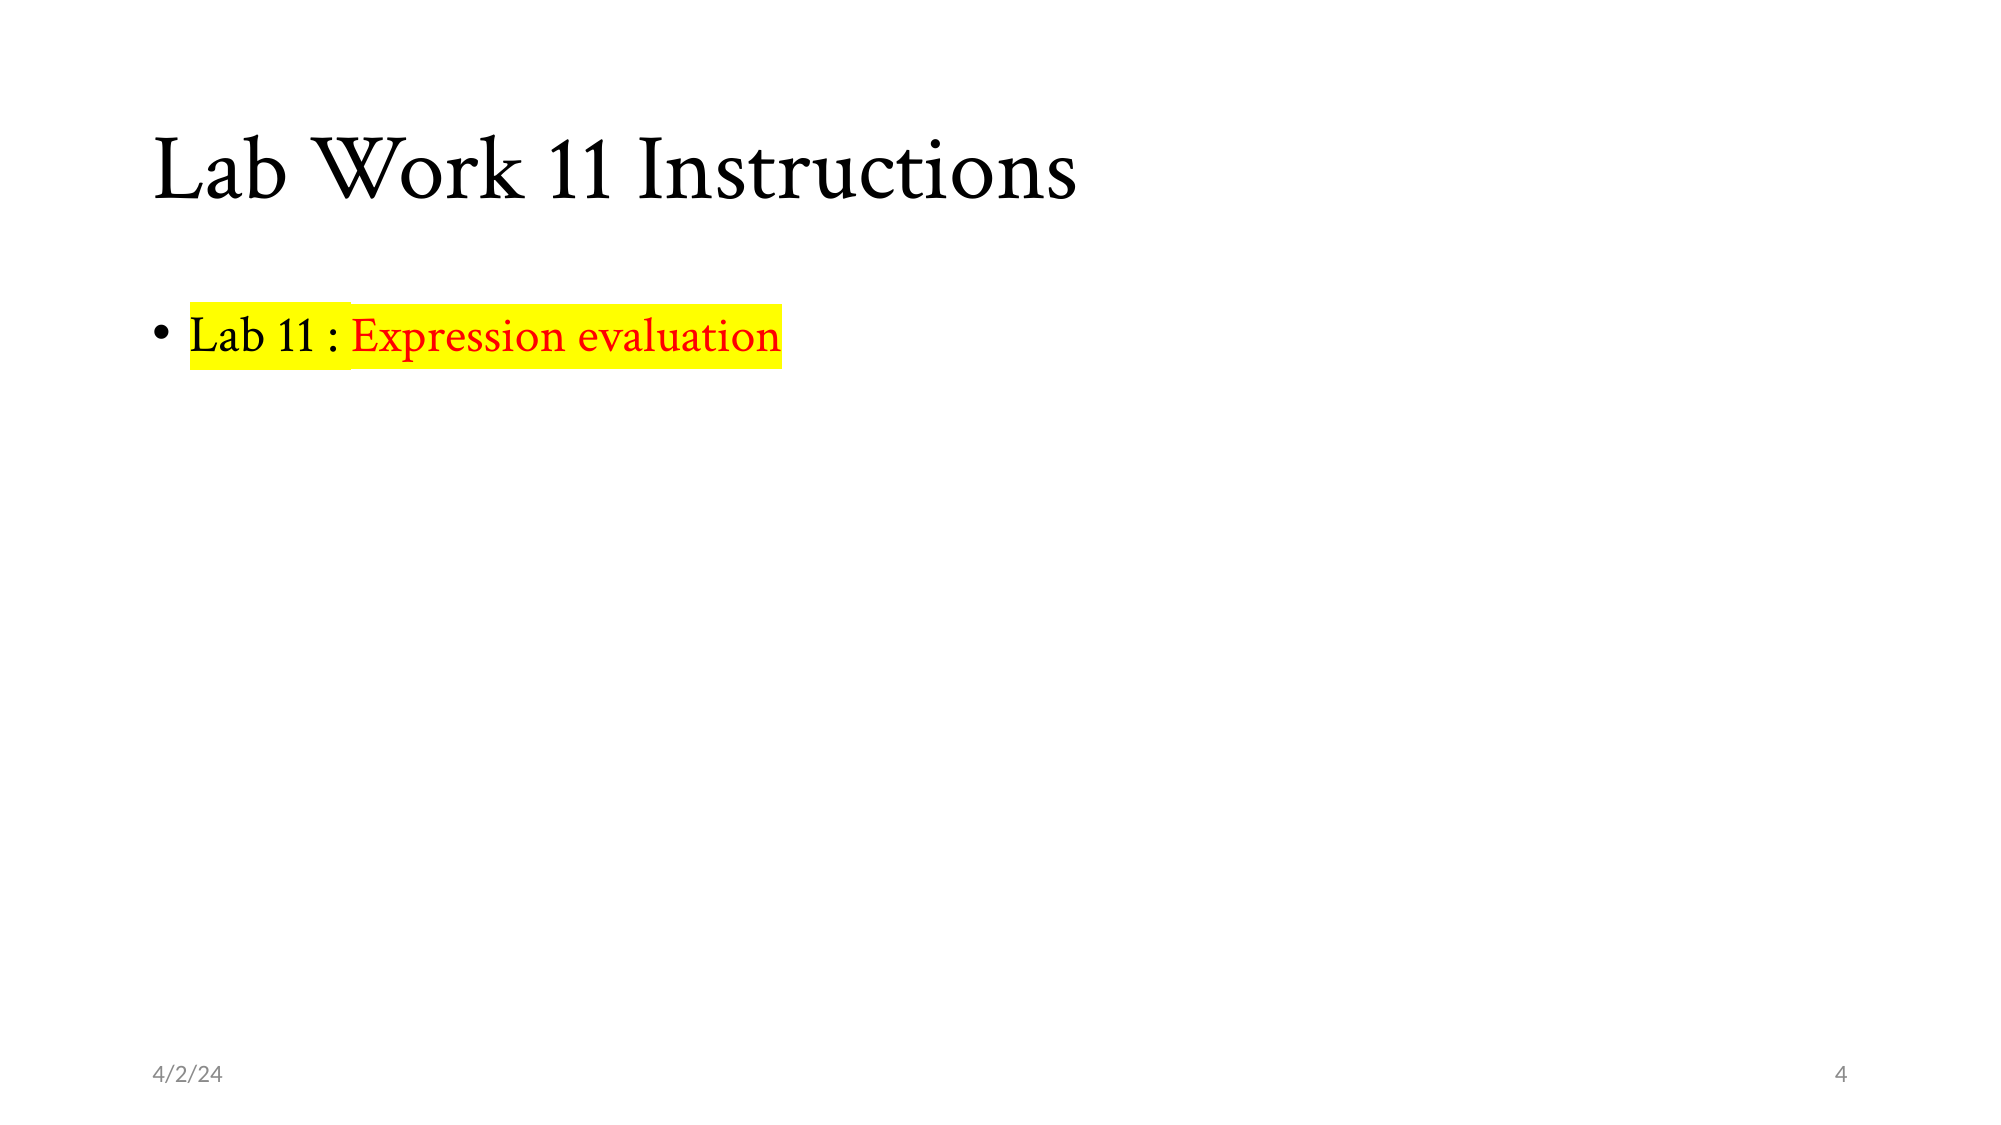

# Lab Work 11 Instructions
Lab 11 : Expression evaluation

4/2/24
4